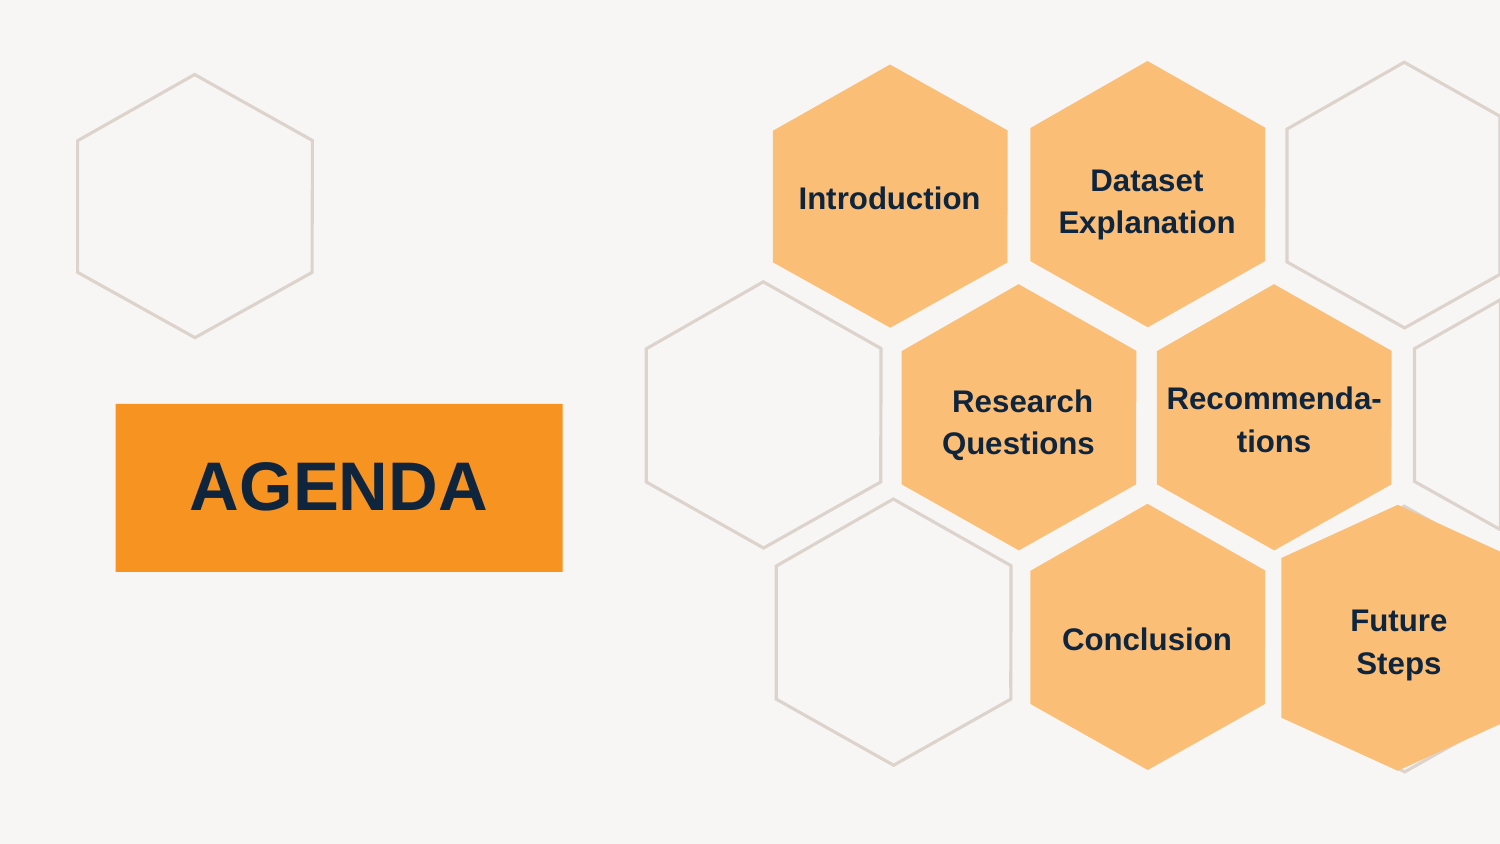

Dataset Explanation
Introduction
Recommenda-
tions
 Research Questions

# AGENDA

Conclusion
Future
Steps